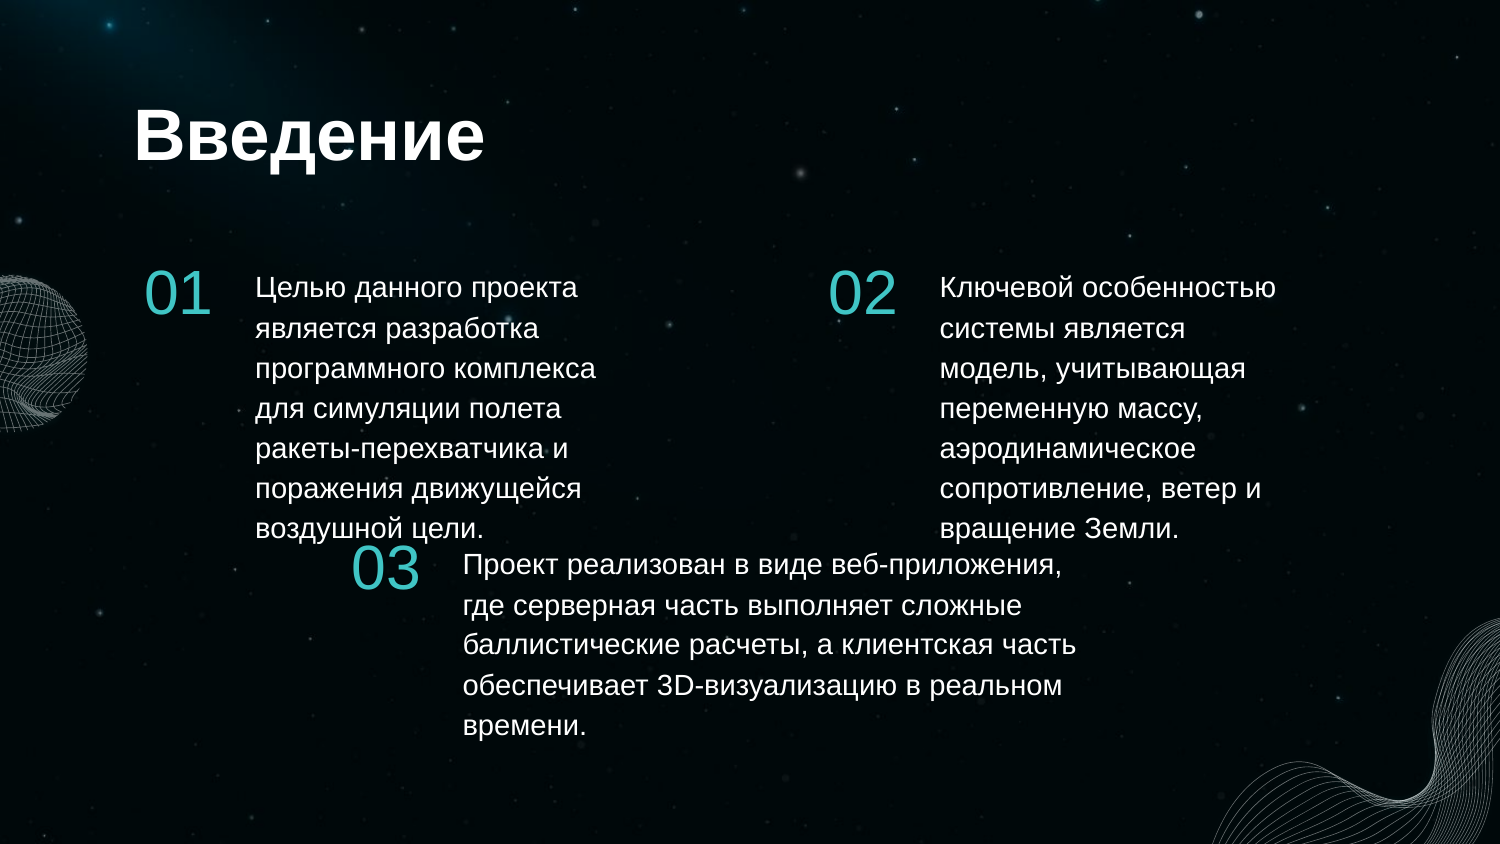

# Введение
01
02
Целью данного проекта является разработка программного комплекса для симуляции полета ракеты-перехватчика и поражения движущейся воздушной цели.
Ключевой особенностью системы является модель, учитывающая переменную массу, аэродинамическое сопротивление, ветер и вращение Земли.
03
Проект реализован в виде веб-приложения, где серверная часть выполняет сложные баллистические расчеты, а клиентская часть обеспечивает 3D-визуализацию в реальном времени.